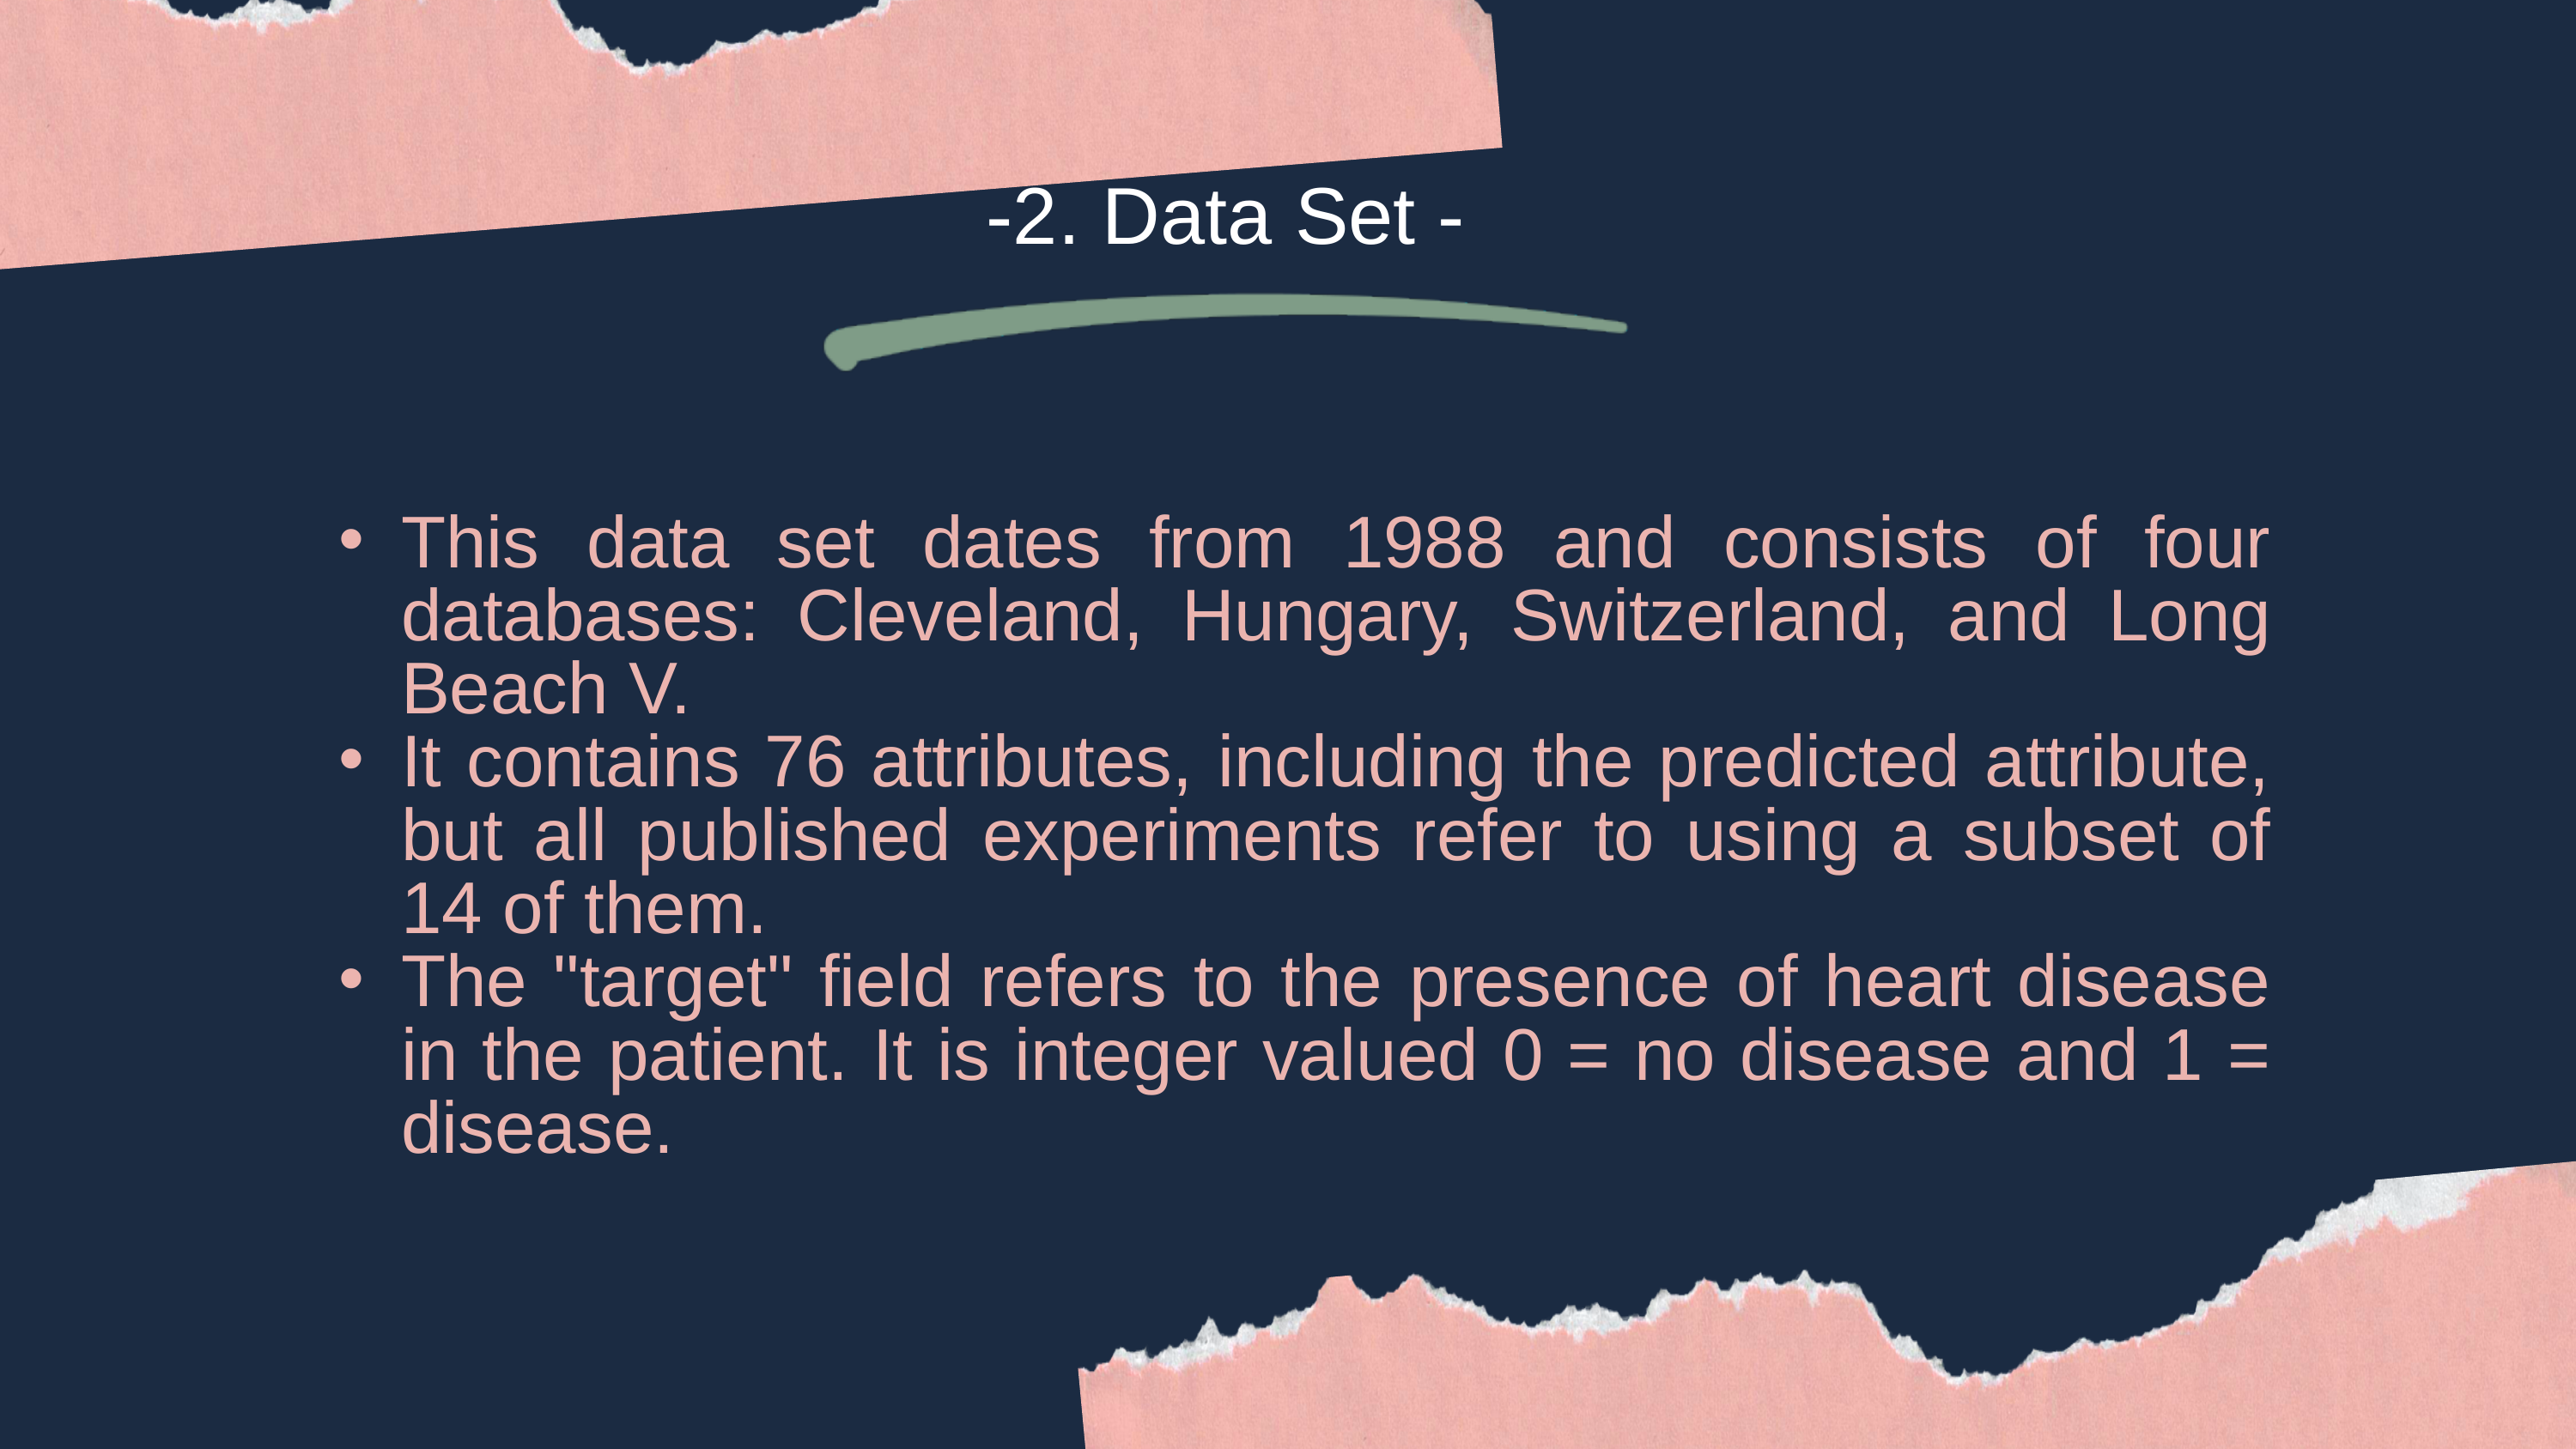

-2. Data Set -

This data set dates from 1988 and consists of four databases: Cleveland, Hungary, Switzerland, and Long Beach V.
It contains 76 attributes, including the predicted attribute, but all published experiments refer to using a subset of 14 of them.
The "target" field refers to the presence of heart disease in the patient. It is integer valued 0 = no disease and 1 = disease.